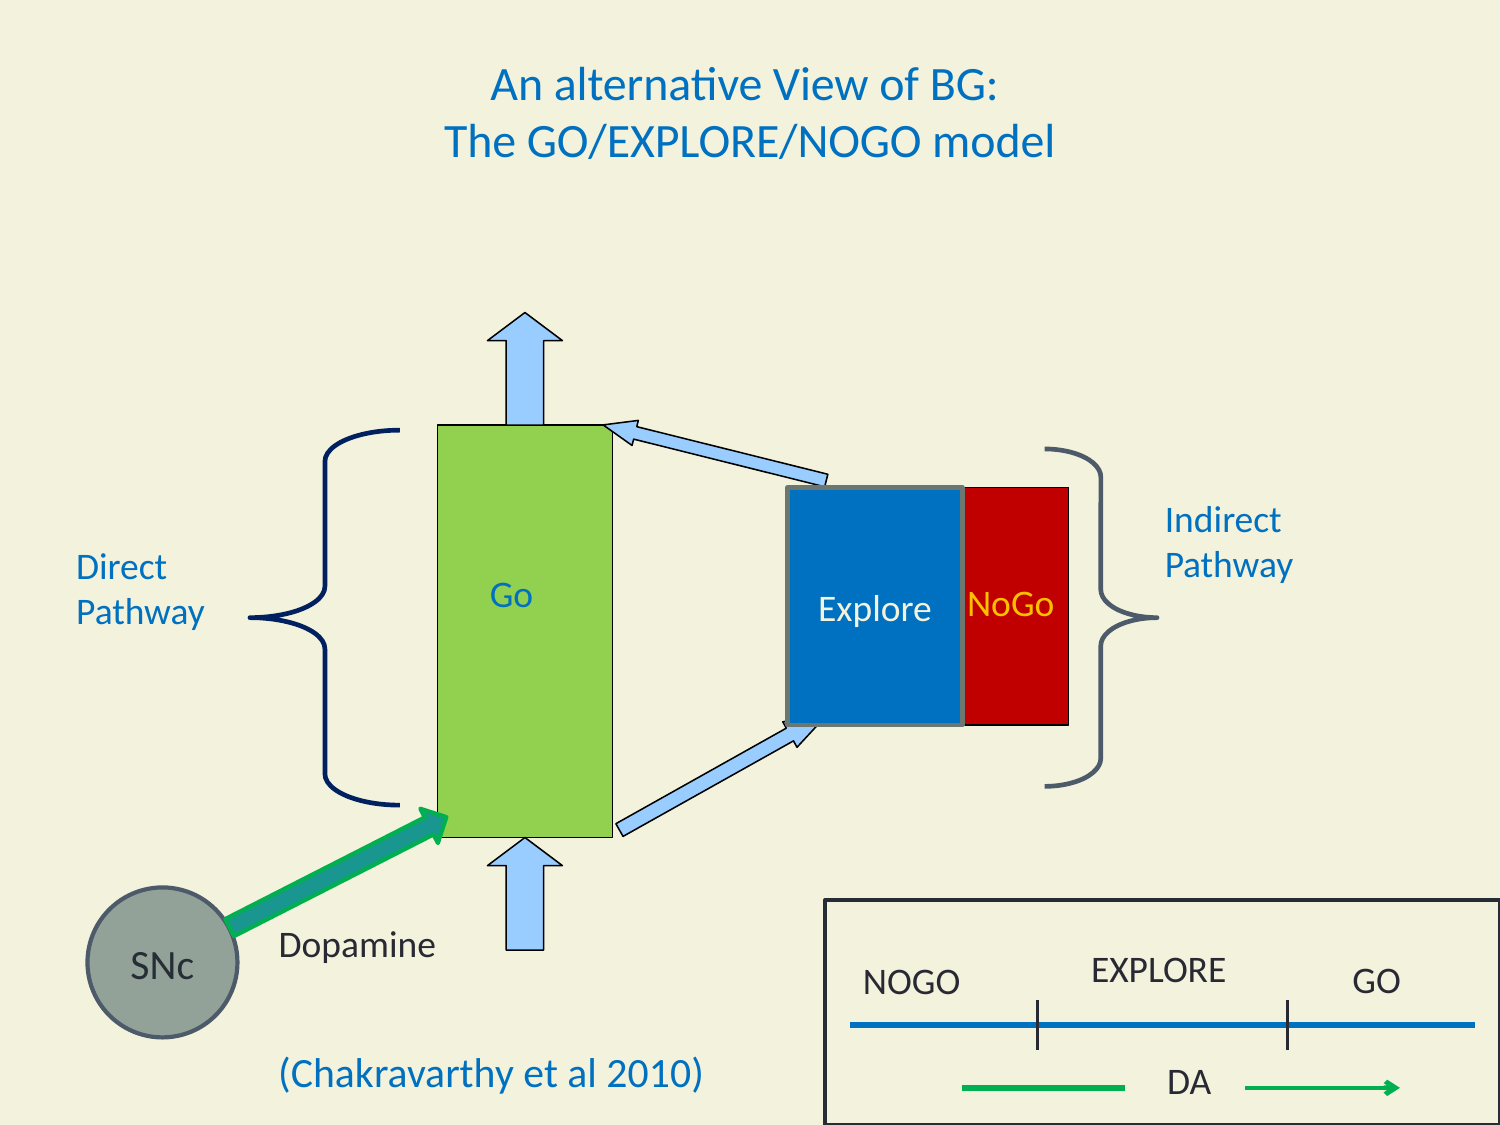

# An alternative View of BG: The GO/EXPLORE/NOGO model

Explore

Indirect
Pathway
Direct
Pathway
Go
NoGo

SNc

Dopamine
EXPLORE
GO
NOGO
(Chakravarthy et al 2010)
DA